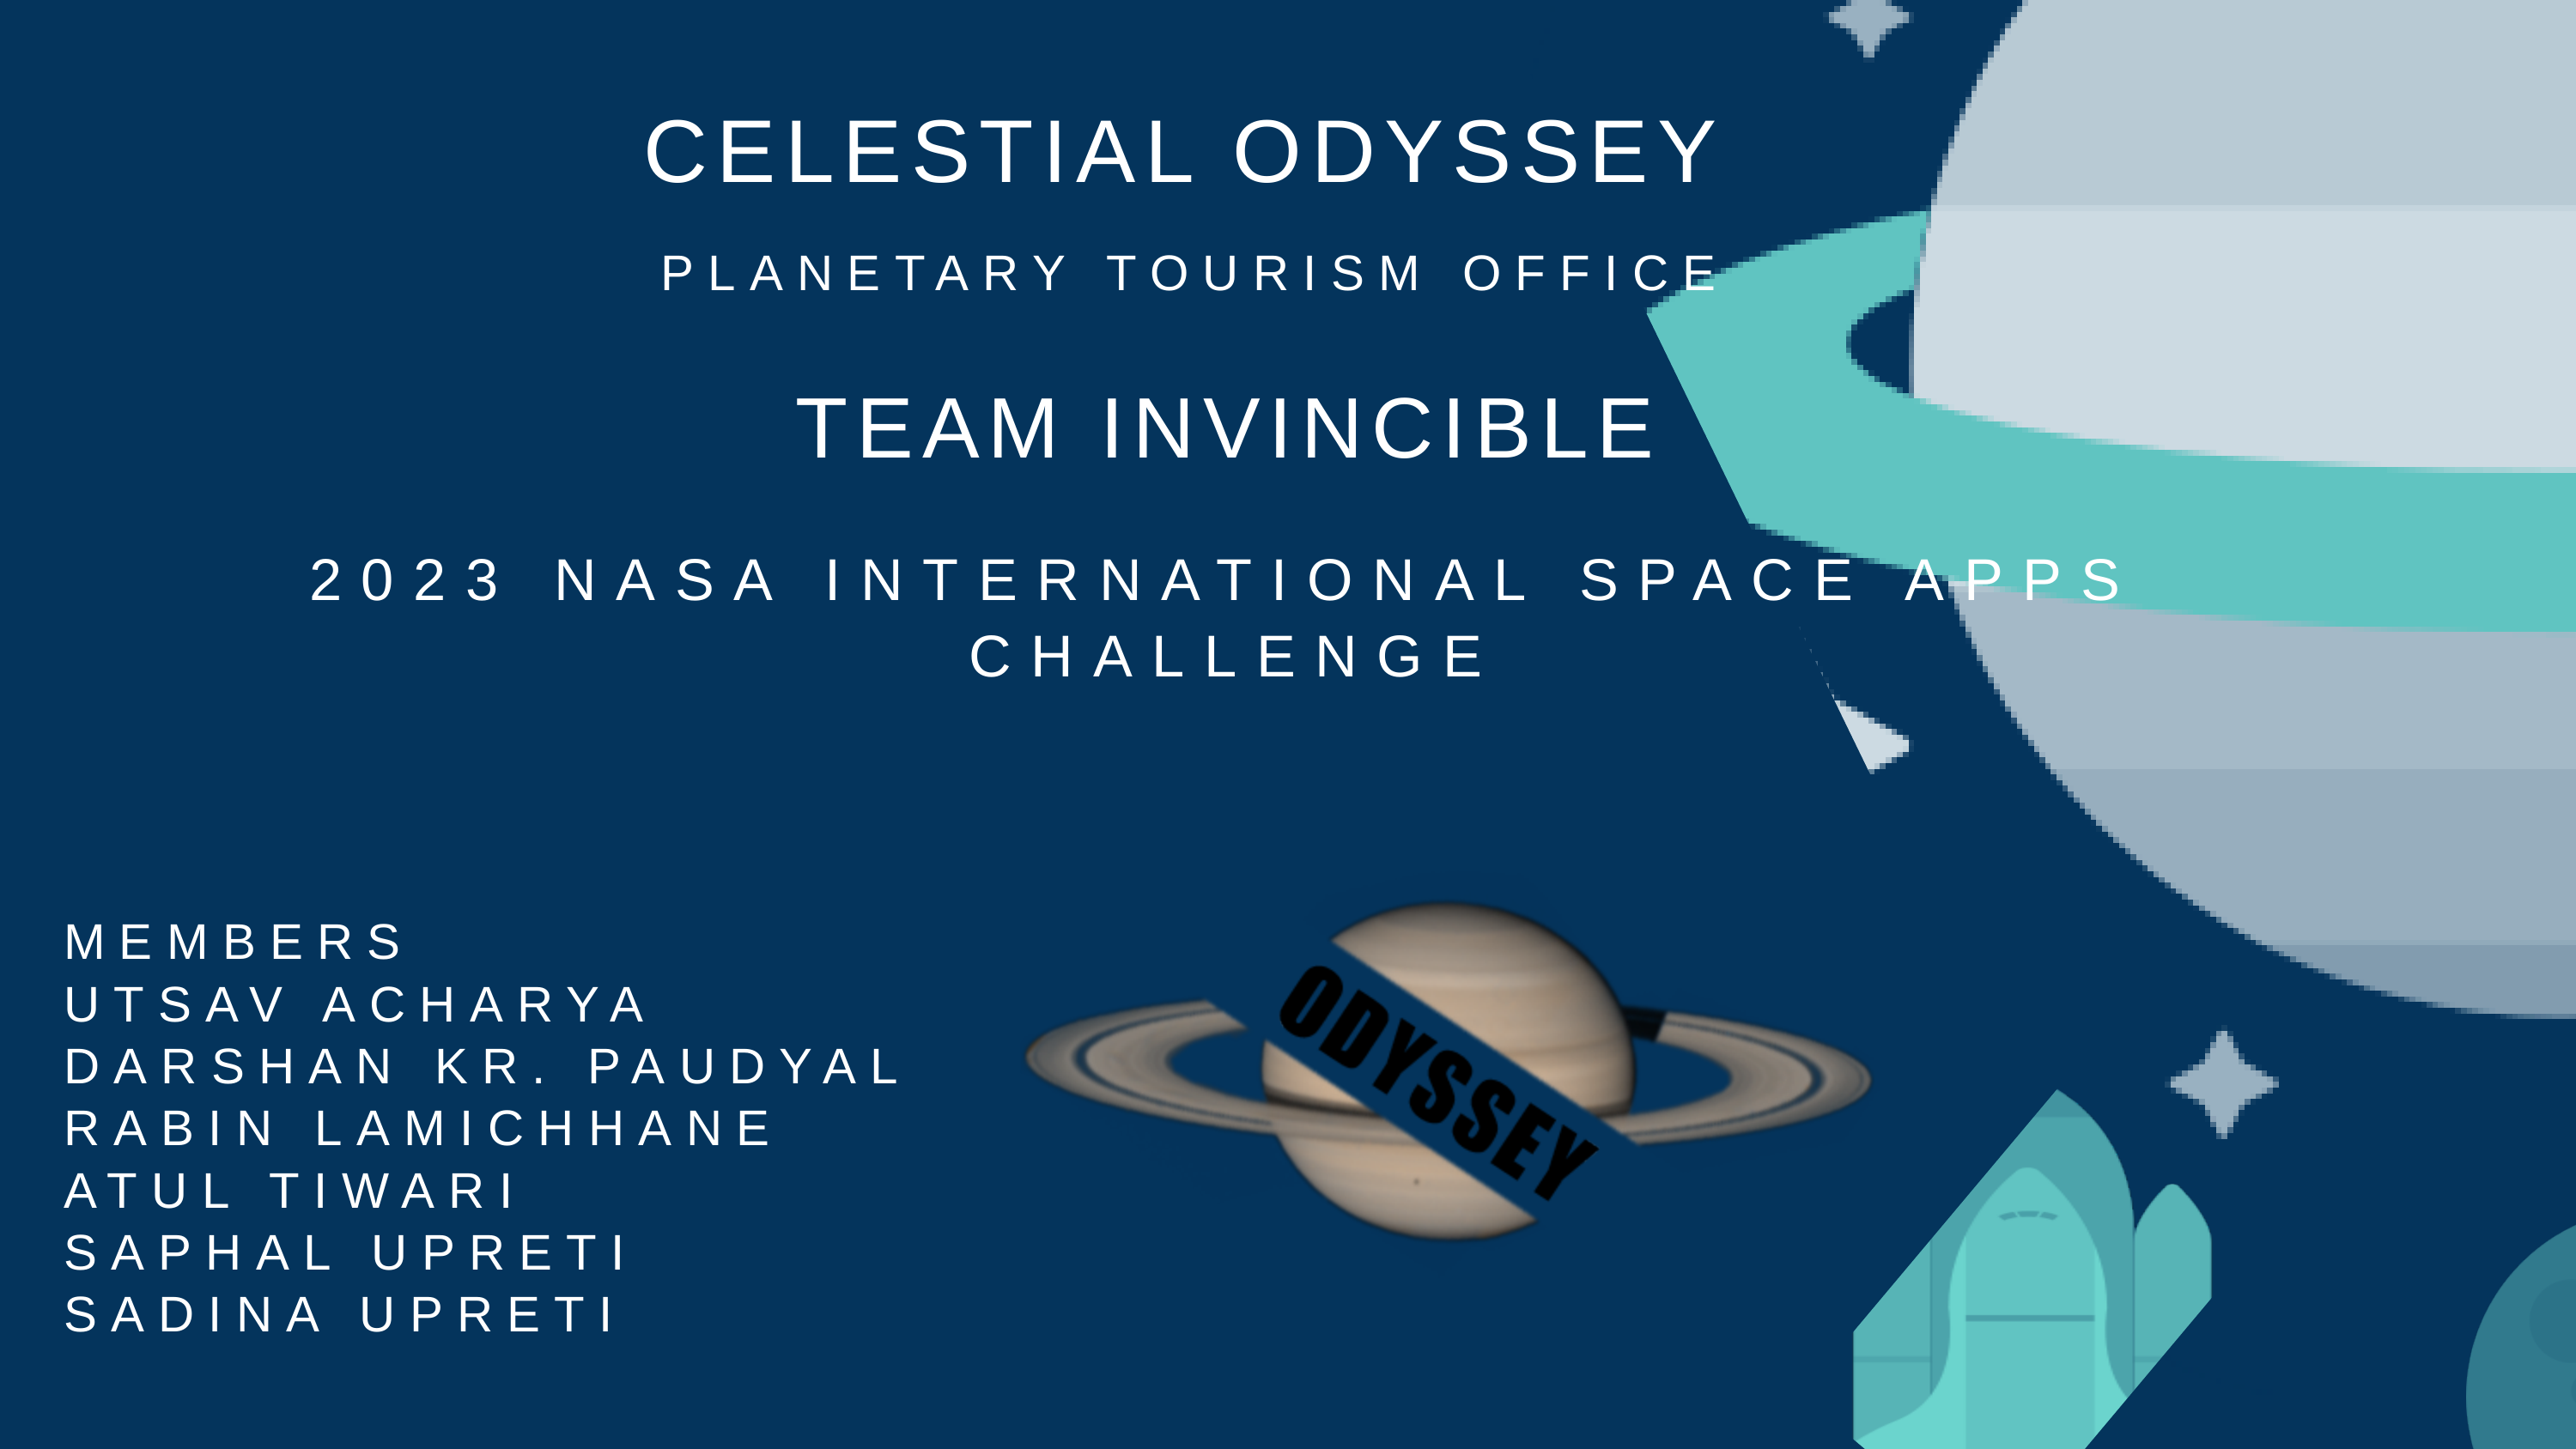

CELESTIAL ODYSSEY
PLANETARY TOURISM OFFICE
TEAM INVINCIBLE
2023 NASA INTERNATIONAL SPACE APPS CHALLENGE

MEMBERS
UTSAV ACHARYA
DARSHAN KR. PAUDYAL
RABIN LAMICHHANE
ATUL TIWARI
SAPHAL UPRETI
SADINA UPRETI